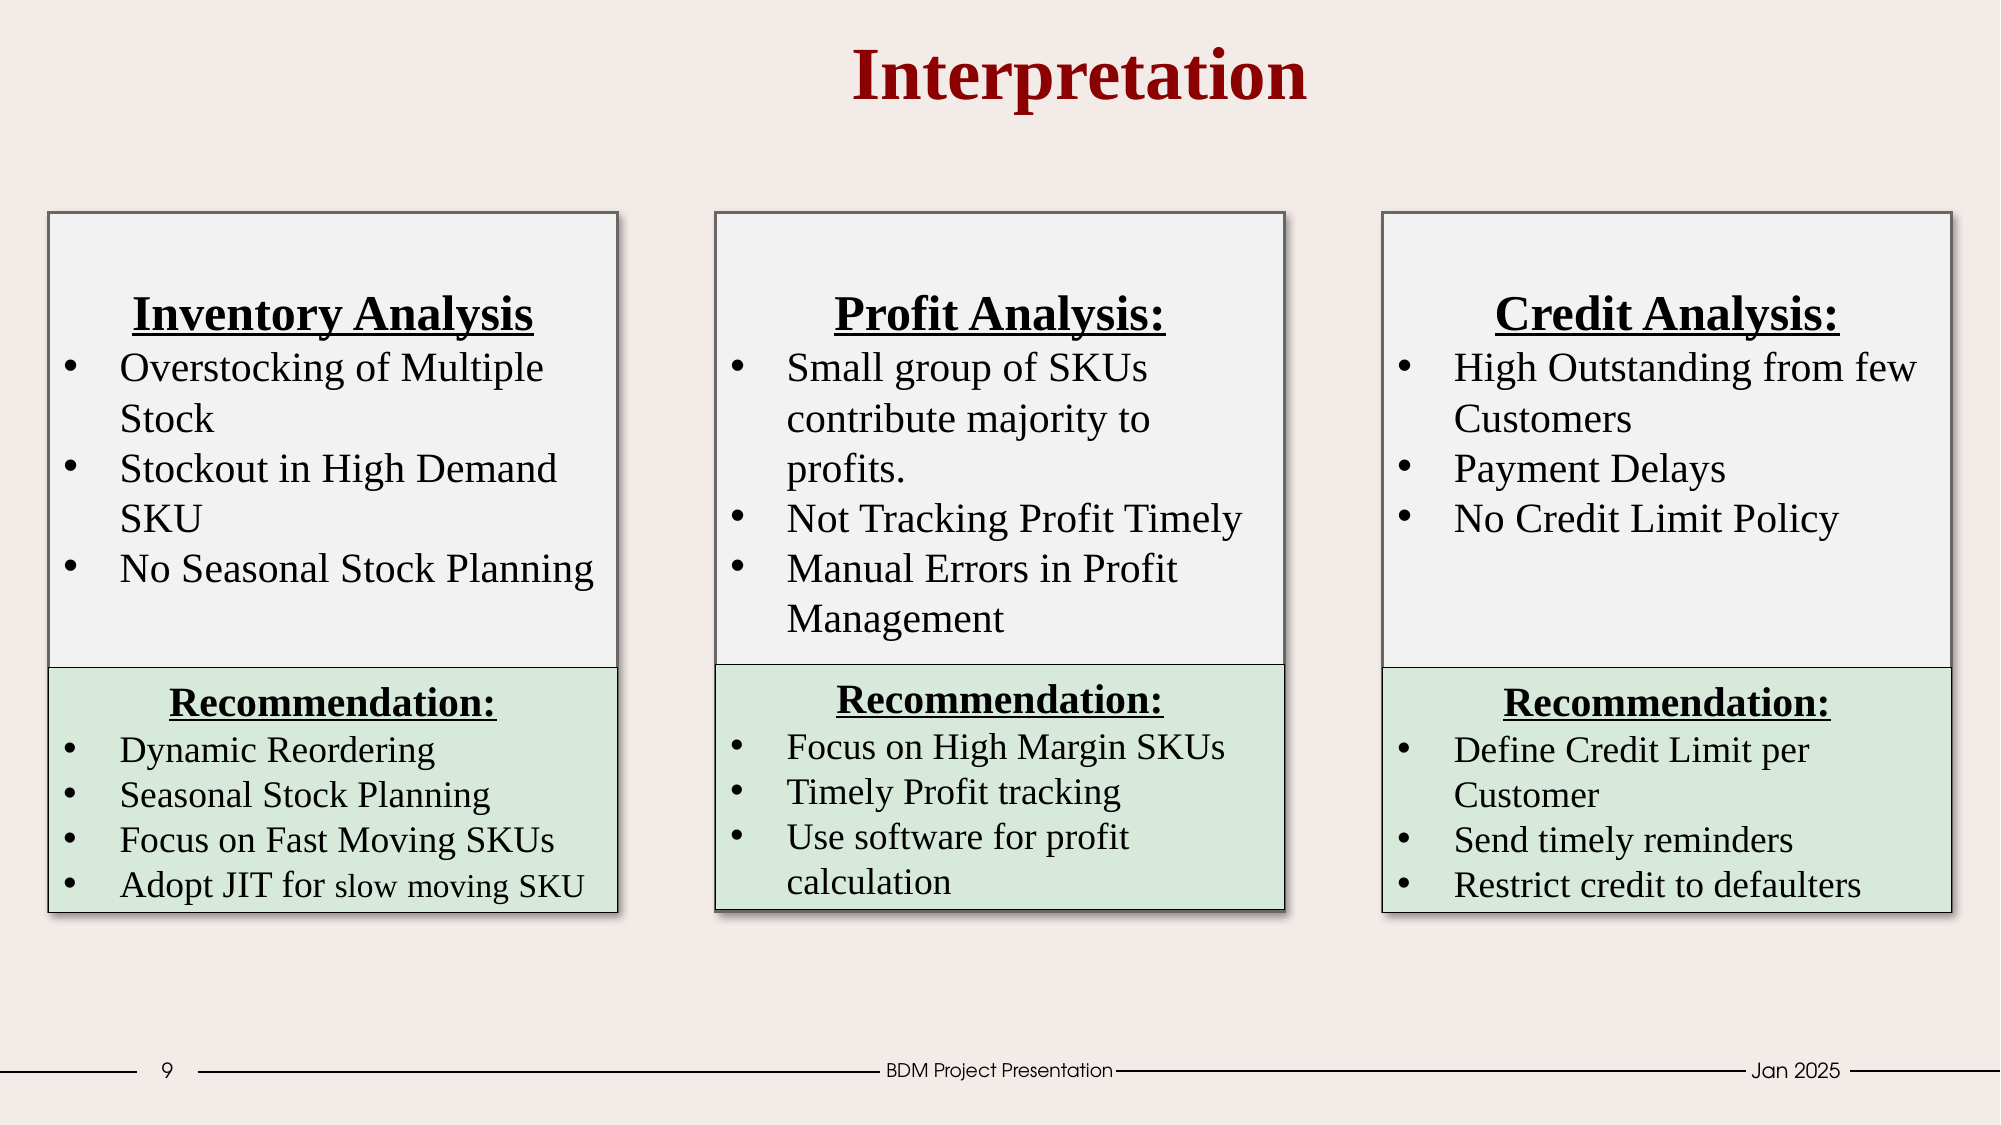

Interpretation

Profit Analysis:
Small group of SKUs contribute majority to profits.
Not Tracking Profit Timely
Manual Errors in Profit Management

Inventory Analysis
Overstocking of Multiple Stock
Stockout in High Demand SKU
No Seasonal Stock Planning

Credit Analysis:
High Outstanding from few Customers
Payment Delays
No Credit Limit Policy
Recommendation:
Focus on High Margin SKUs
Timely Profit tracking
Use software for profit calculation
Recommendation:
Dynamic Reordering
Seasonal Stock Planning
Focus on Fast Moving SKUs
Adopt JIT for slow moving SKU
Recommendation:
Define Credit Limit per Customer
Send timely reminders
Restrict credit to defaulters
9
BDM Project Presentation
Jan 2025